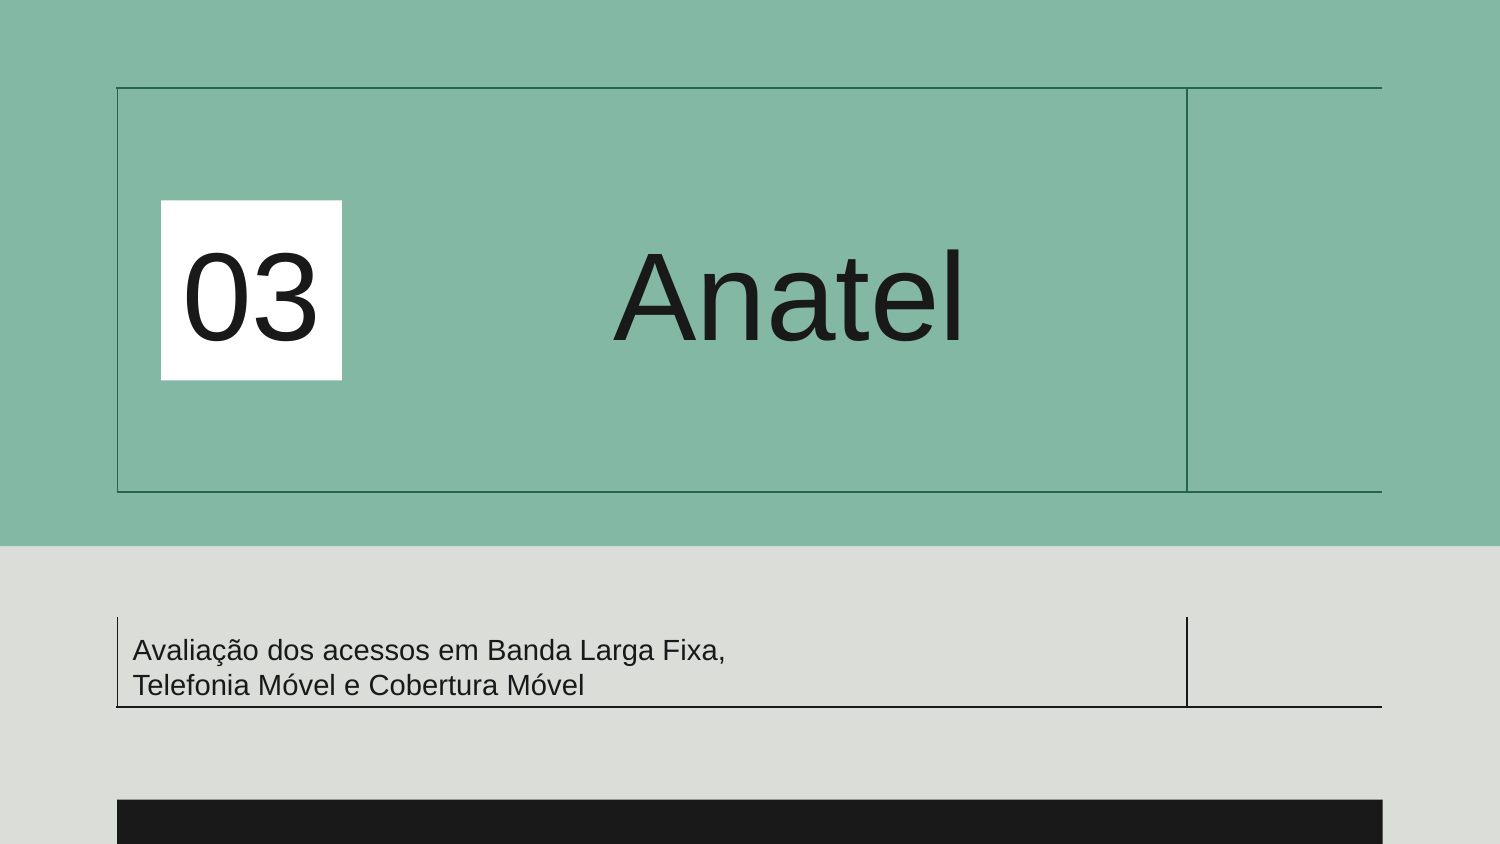

03
# Anatel
Avaliação dos acessos em Banda Larga Fixa, Telefonia Móvel e Cobertura Móvel